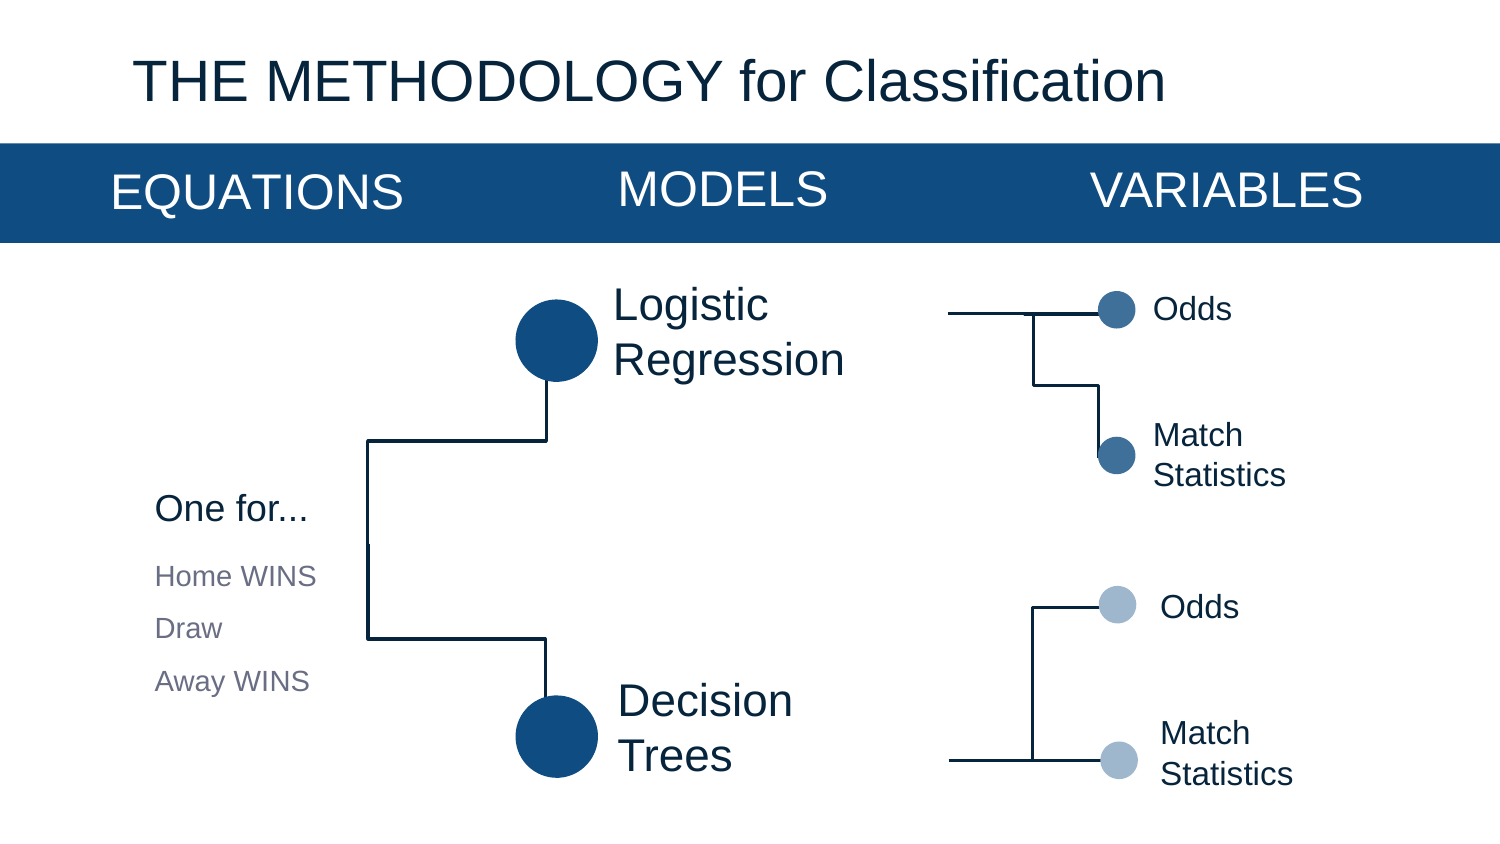

# THE METHODOLOGY for Classification

MODELS
VARIABLES
EQUATIONS
Logistic Regression
Odds

Match Statistics

One for...
Home WINS
Draw
Away WINS
Odds

Decision Trees

Match Statistics